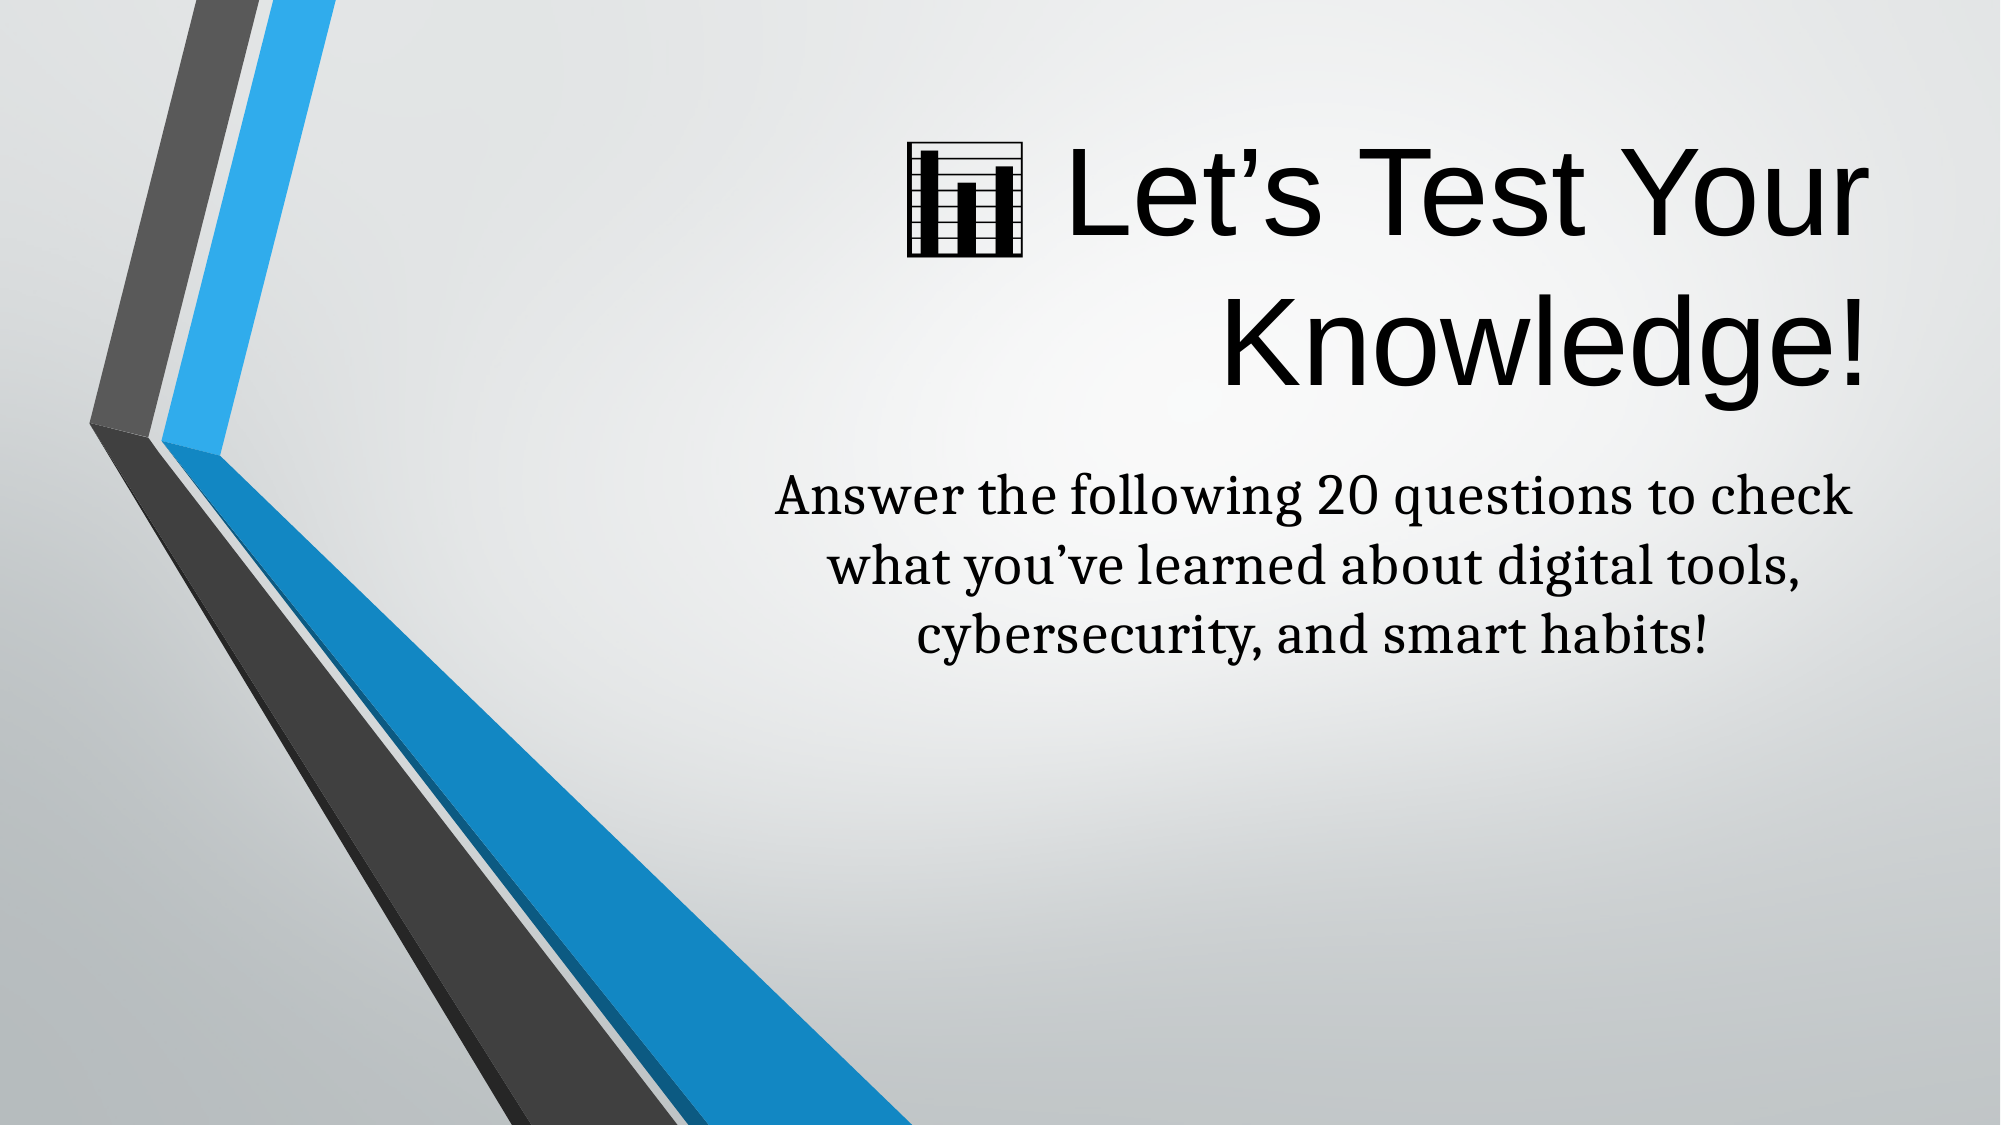

# 📊 Let’s Test Your Knowledge!
Answer the following 20 questions to check what you’ve learned about digital tools, cybersecurity, and smart habits!